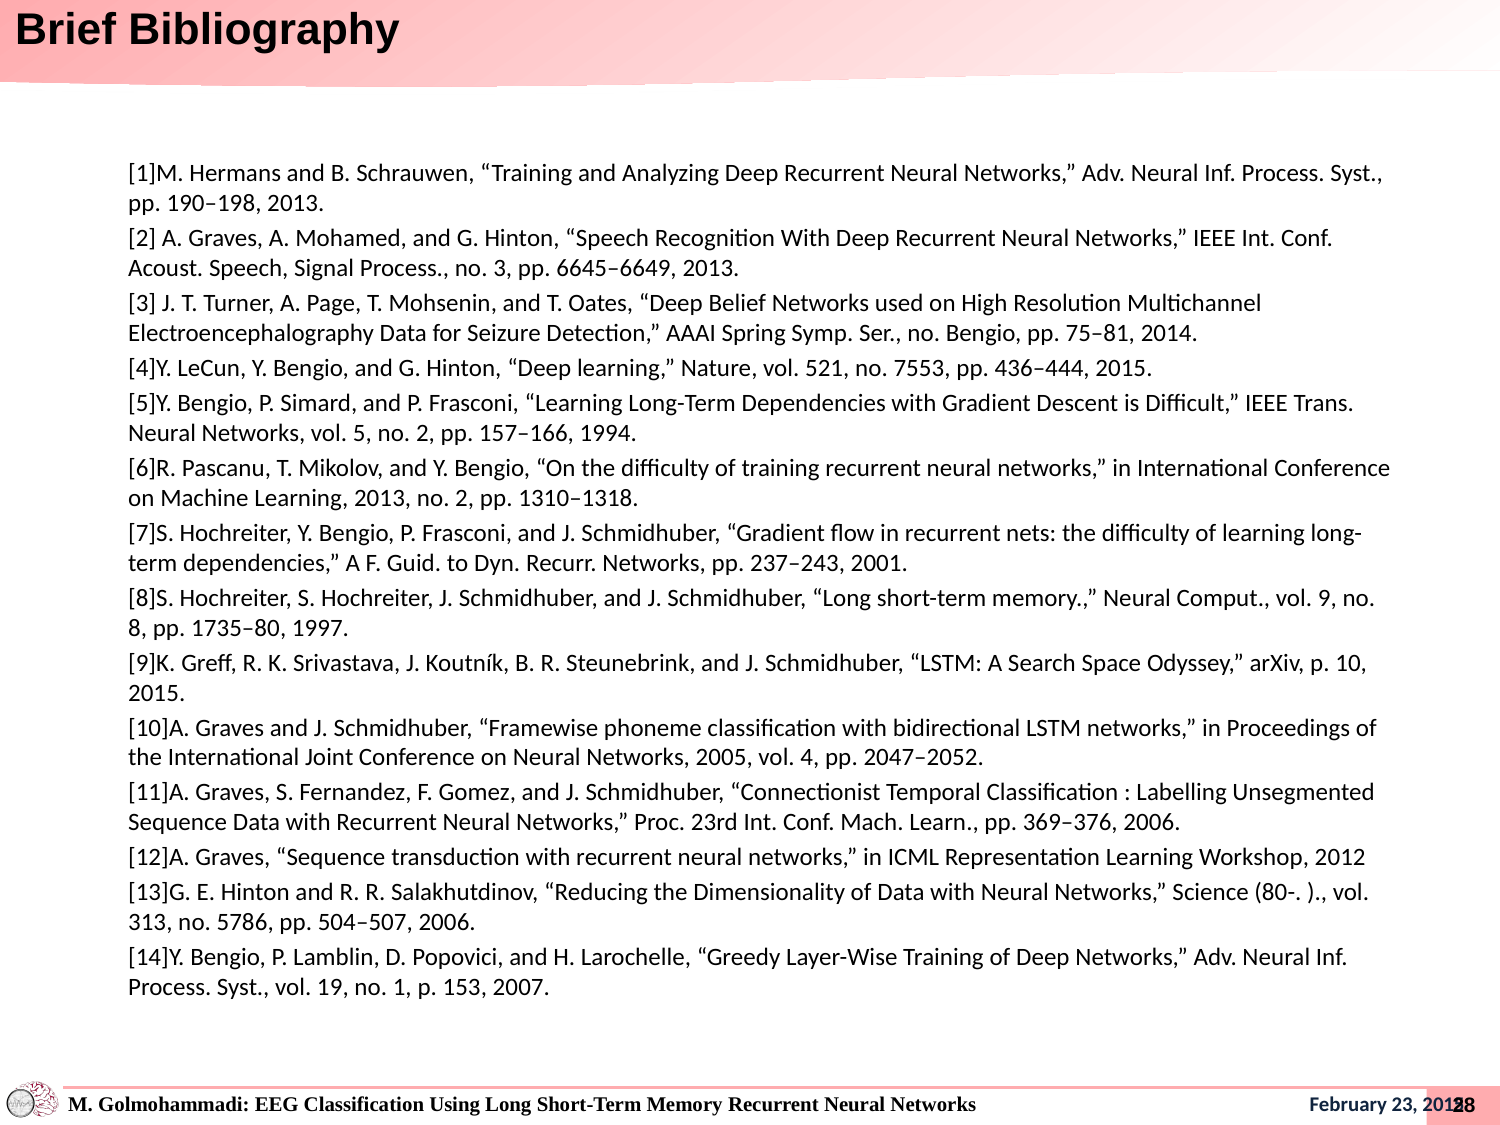

# Brief Bibliography
[1]M. Hermans and B. Schrauwen, “Training and Analyzing Deep Recurrent Neural Networks,” Adv. Neural Inf. Process. Syst., pp. 190–198, 2013.
[2] A. Graves, A. Mohamed, and G. Hinton, “Speech Recognition With Deep Recurrent Neural Networks,” IEEE Int. Conf. Acoust. Speech, Signal Process., no. 3, pp. 6645–6649, 2013.
[3] J. T. Turner, A. Page, T. Mohsenin, and T. Oates, “Deep Belief Networks used on High Resolution Multichannel Electroencephalography Data for Seizure Detection,” AAAI Spring Symp. Ser., no. Bengio, pp. 75–81, 2014.
[4]Y. LeCun, Y. Bengio, and G. Hinton, “Deep learning,” Nature, vol. 521, no. 7553, pp. 436–444, 2015.
[5]Y. Bengio, P. Simard, and P. Frasconi, “Learning Long-Term Dependencies with Gradient Descent is Difficult,” IEEE Trans. Neural Networks, vol. 5, no. 2, pp. 157–166, 1994.
[6]R. Pascanu, T. Mikolov, and Y. Bengio, “On the difficulty of training recurrent neural networks,” in International Conference on Machine Learning, 2013, no. 2, pp. 1310–1318.
[7]S. Hochreiter, Y. Bengio, P. Frasconi, and J. Schmidhuber, “Gradient flow in recurrent nets: the difficulty of learning long-term dependencies,” A F. Guid. to Dyn. Recurr. Networks, pp. 237–243, 2001.
[8]S. Hochreiter, S. Hochreiter, J. Schmidhuber, and J. Schmidhuber, “Long short-term memory.,” Neural Comput., vol. 9, no. 8, pp. 1735–80, 1997.
[9]K. Greff, R. K. Srivastava, J. Koutník, B. R. Steunebrink, and J. Schmidhuber, “LSTM: A Search Space Odyssey,” arXiv, p. 10, 2015.
[10]A. Graves and J. Schmidhuber, “Framewise phoneme classification with bidirectional LSTM networks,” in Proceedings of the International Joint Conference on Neural Networks, 2005, vol. 4, pp. 2047–2052.
[11]A. Graves, S. Fernandez, F. Gomez, and J. Schmidhuber, “Connectionist Temporal Classification : Labelling Unsegmented Sequence Data with Recurrent Neural Networks,” Proc. 23rd Int. Conf. Mach. Learn., pp. 369–376, 2006.
[12]A. Graves, “Sequence transduction with recurrent neural networks,” in ICML Representation Learning Workshop, 2012
[13]G. E. Hinton and R. R. Salakhutdinov, “Reducing the Dimensionality of Data with Neural Networks,” Science (80-. )., vol. 313, no. 5786, pp. 504–507, 2006.
[14]Y. Bengio, P. Lamblin, D. Popovici, and H. Larochelle, “Greedy Layer-Wise Training of Deep Networks,” Adv. Neural Inf. Process. Syst., vol. 19, no. 1, p. 153, 2007.